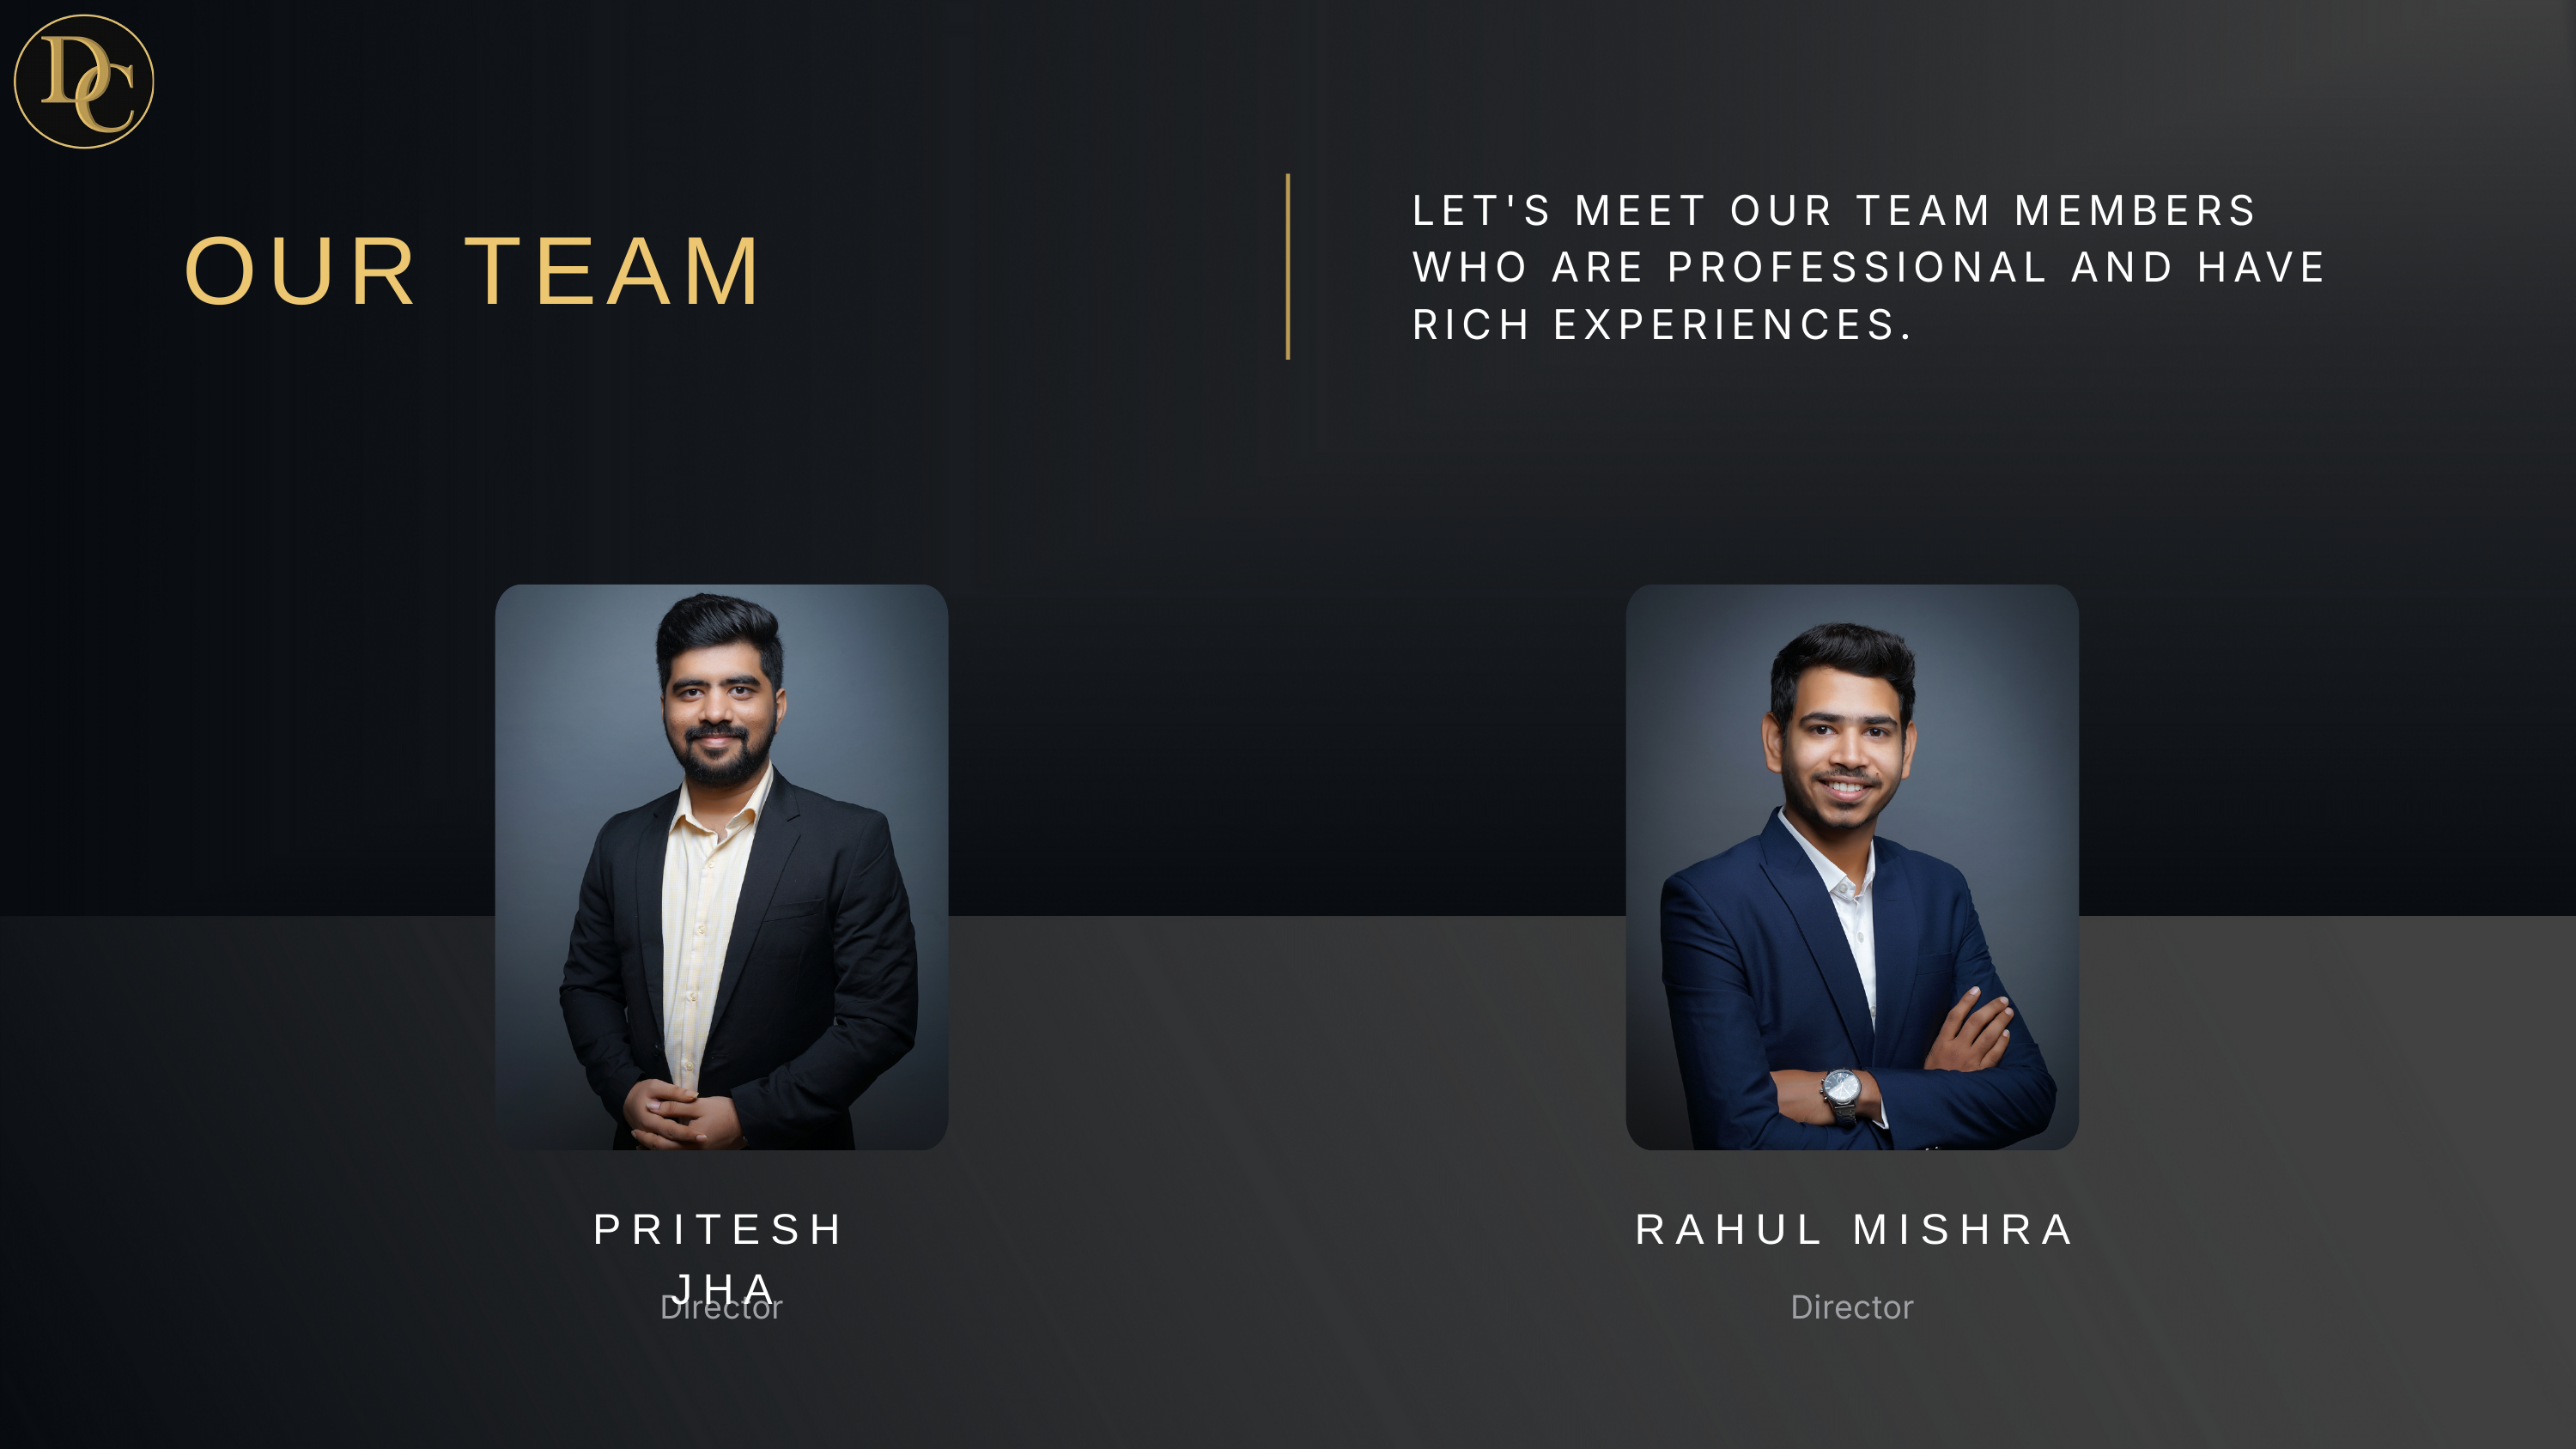

LET'S MEET OUR TEAM MEMBERS
WHO ARE PROFESSIONAL AND HAVE
RICH EXPERIENCES.
OUR TEAM

PRITESH JHA
RAHUL MISHRA
Director
Director